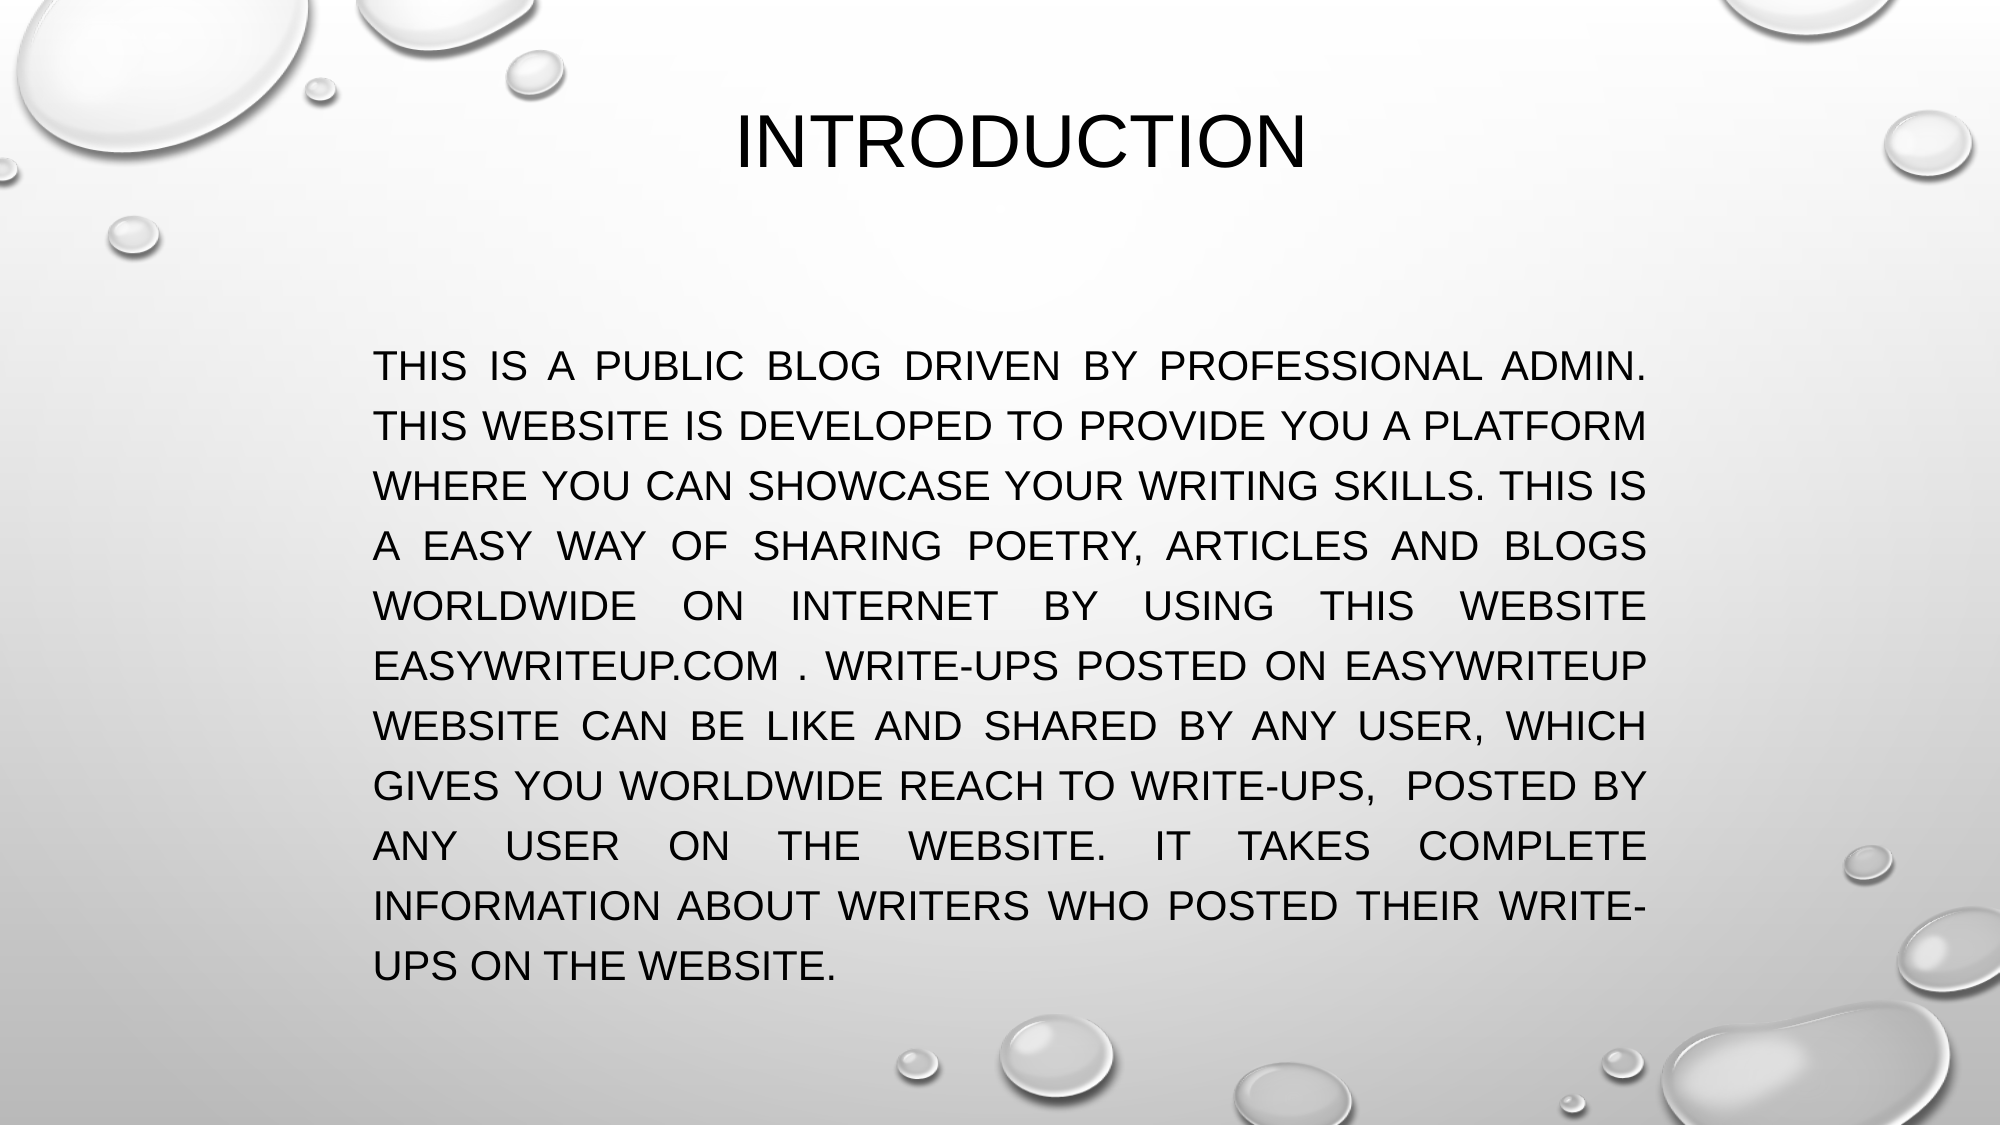

# Introduction

This is a public blog driven by professional Admin. This website is developed to provide you a platform where you can showcase your writing skills. This is a easy way of sharing poetry, articles and blogs worldwide on internet by using this website easywriteup.com . Write-ups posted on Easywriteup website can be like and shared by any user, which gives you worldwide reach to write-ups,  posted by any user on the website. It takes complete information about writers who posted their Write-ups on the website.